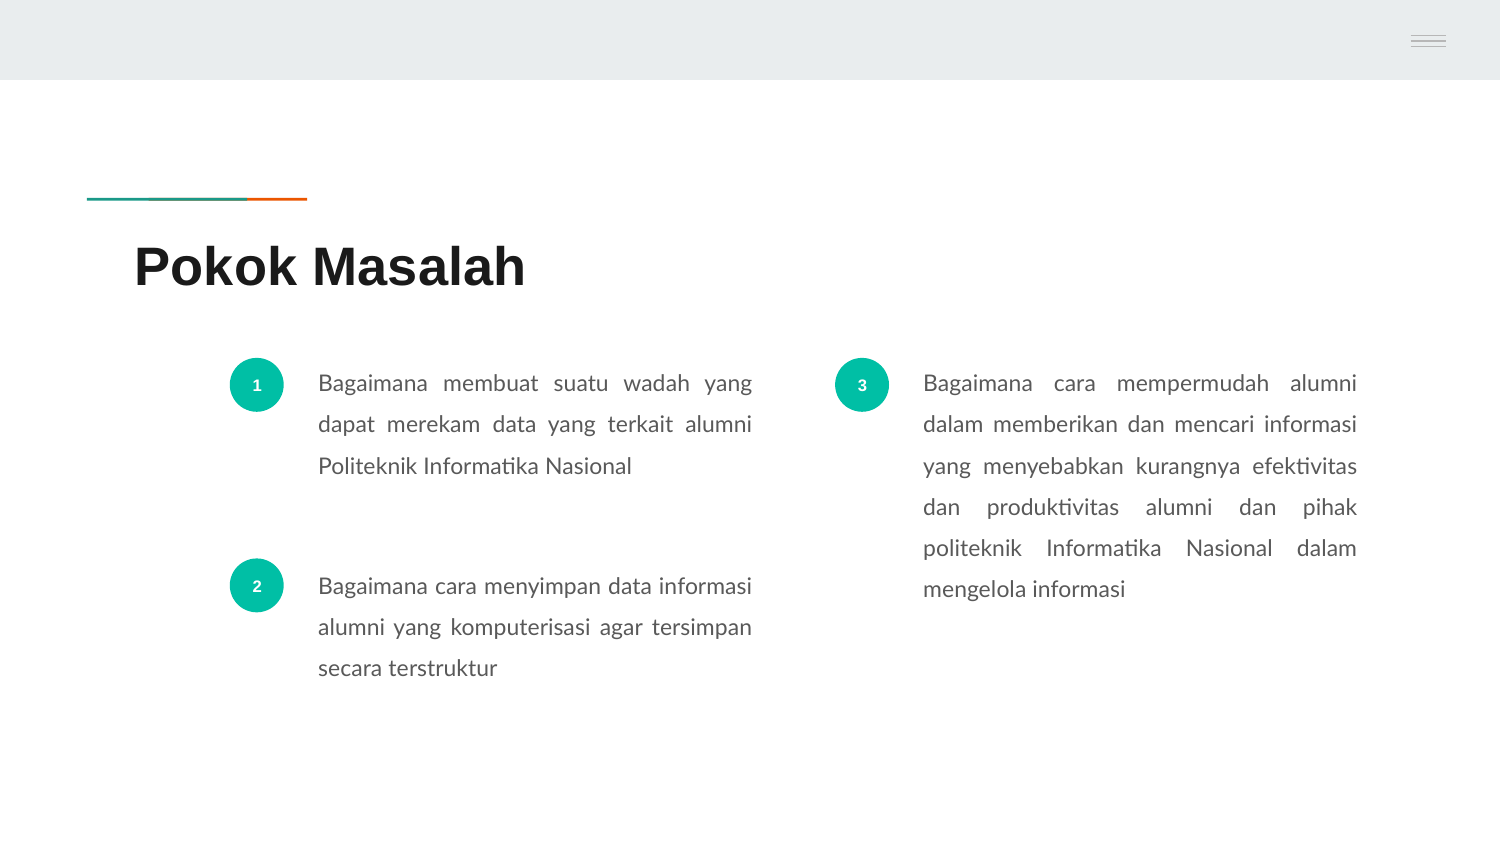

# Pokok Masalah
Bagaimana cara mempermudah alumni dalam memberikan dan mencari informasi yang menyebabkan kurangnya efektivitas dan produktivitas alumni dan pihak politeknik Informatika Nasional dalam mengelola informasi
Bagaimana membuat suatu wadah yang dapat merekam data yang terkait alumni Politeknik Informatika Nasional
1
3
Bagaimana cara menyimpan data informasi alumni yang komputerisasi agar tersimpan secara terstruktur
2